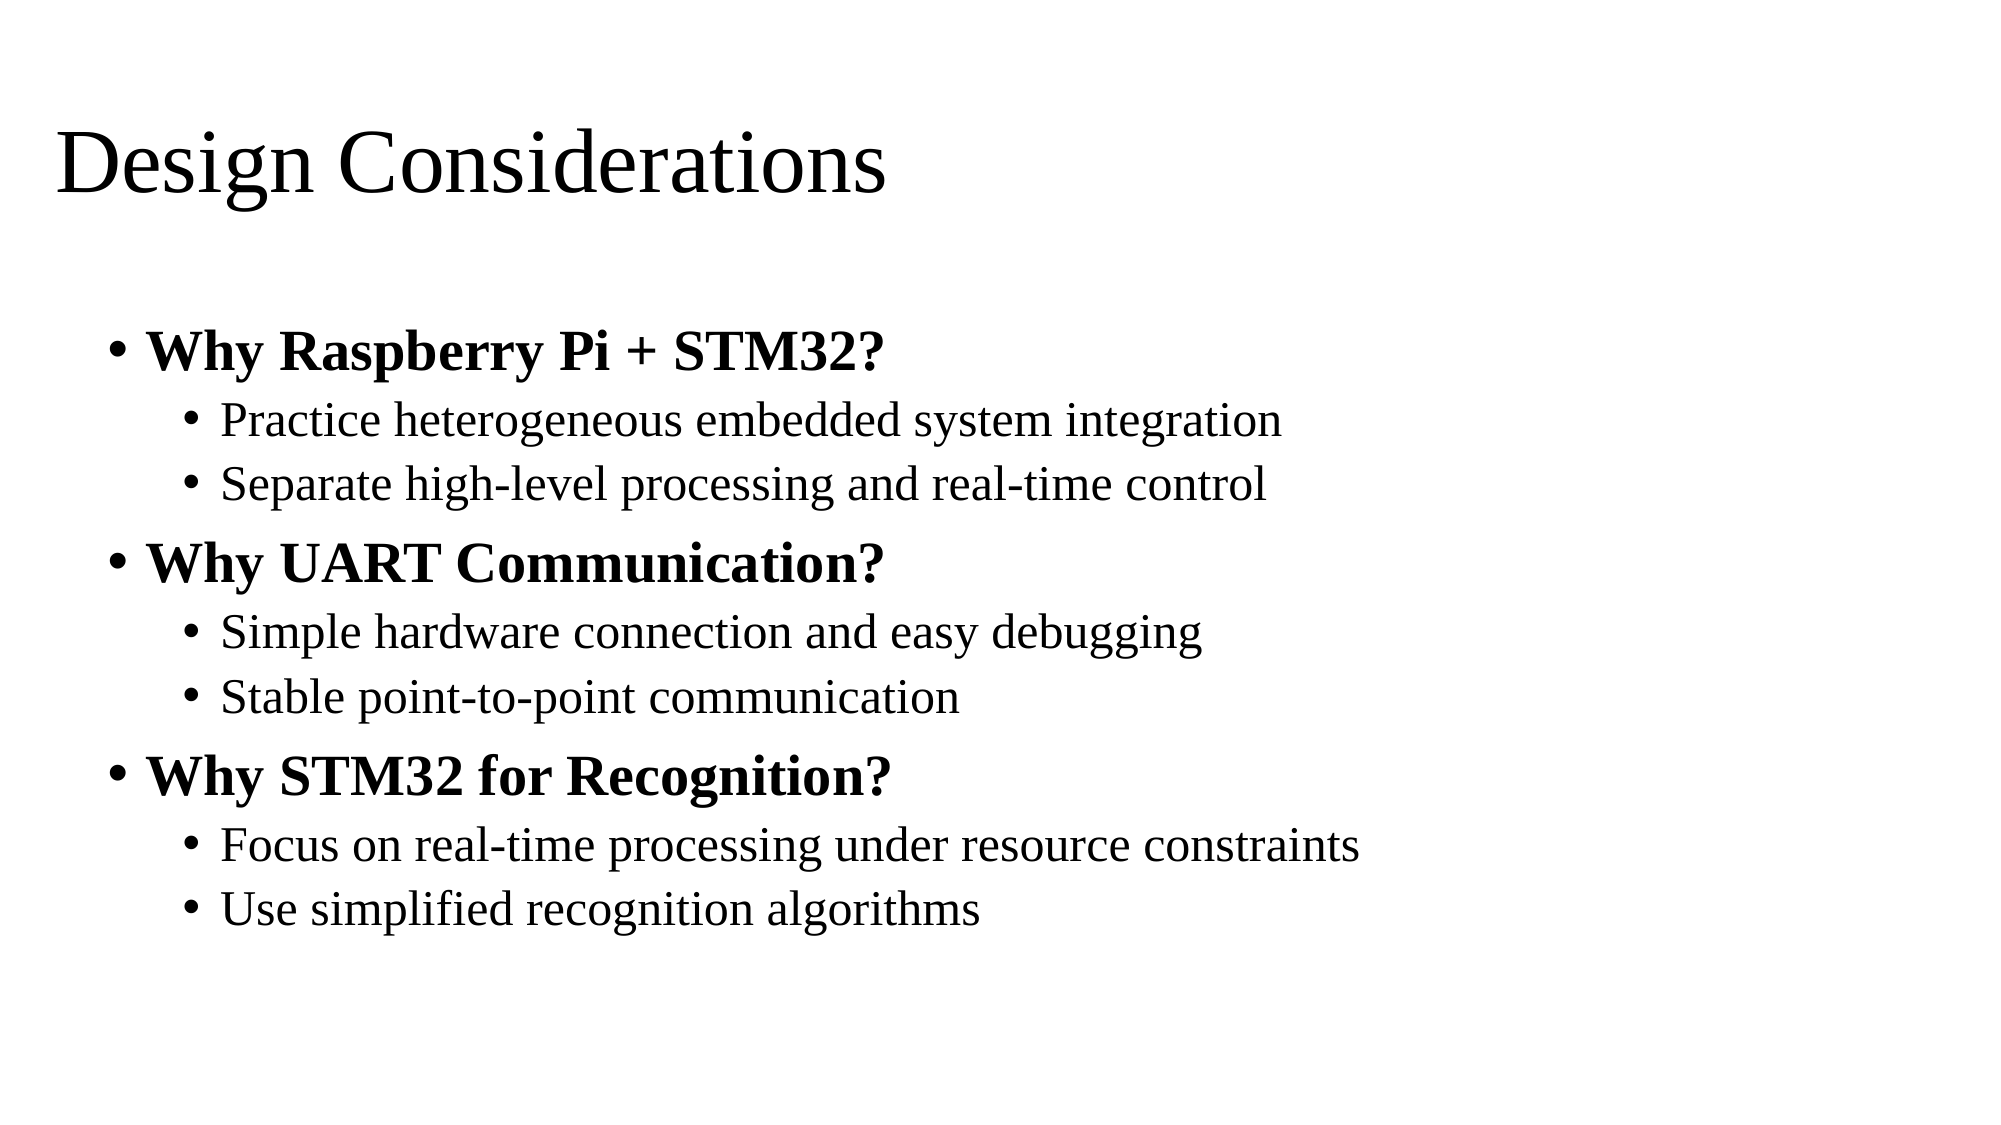

# Design Considerations
Why Raspberry Pi + STM32?
Practice heterogeneous embedded system integration
Separate high-level processing and real-time control
Why UART Communication?
Simple hardware connection and easy debugging
Stable point-to-point communication
Why STM32 for Recognition?
Focus on real-time processing under resource constraints
Use simplified recognition algorithms